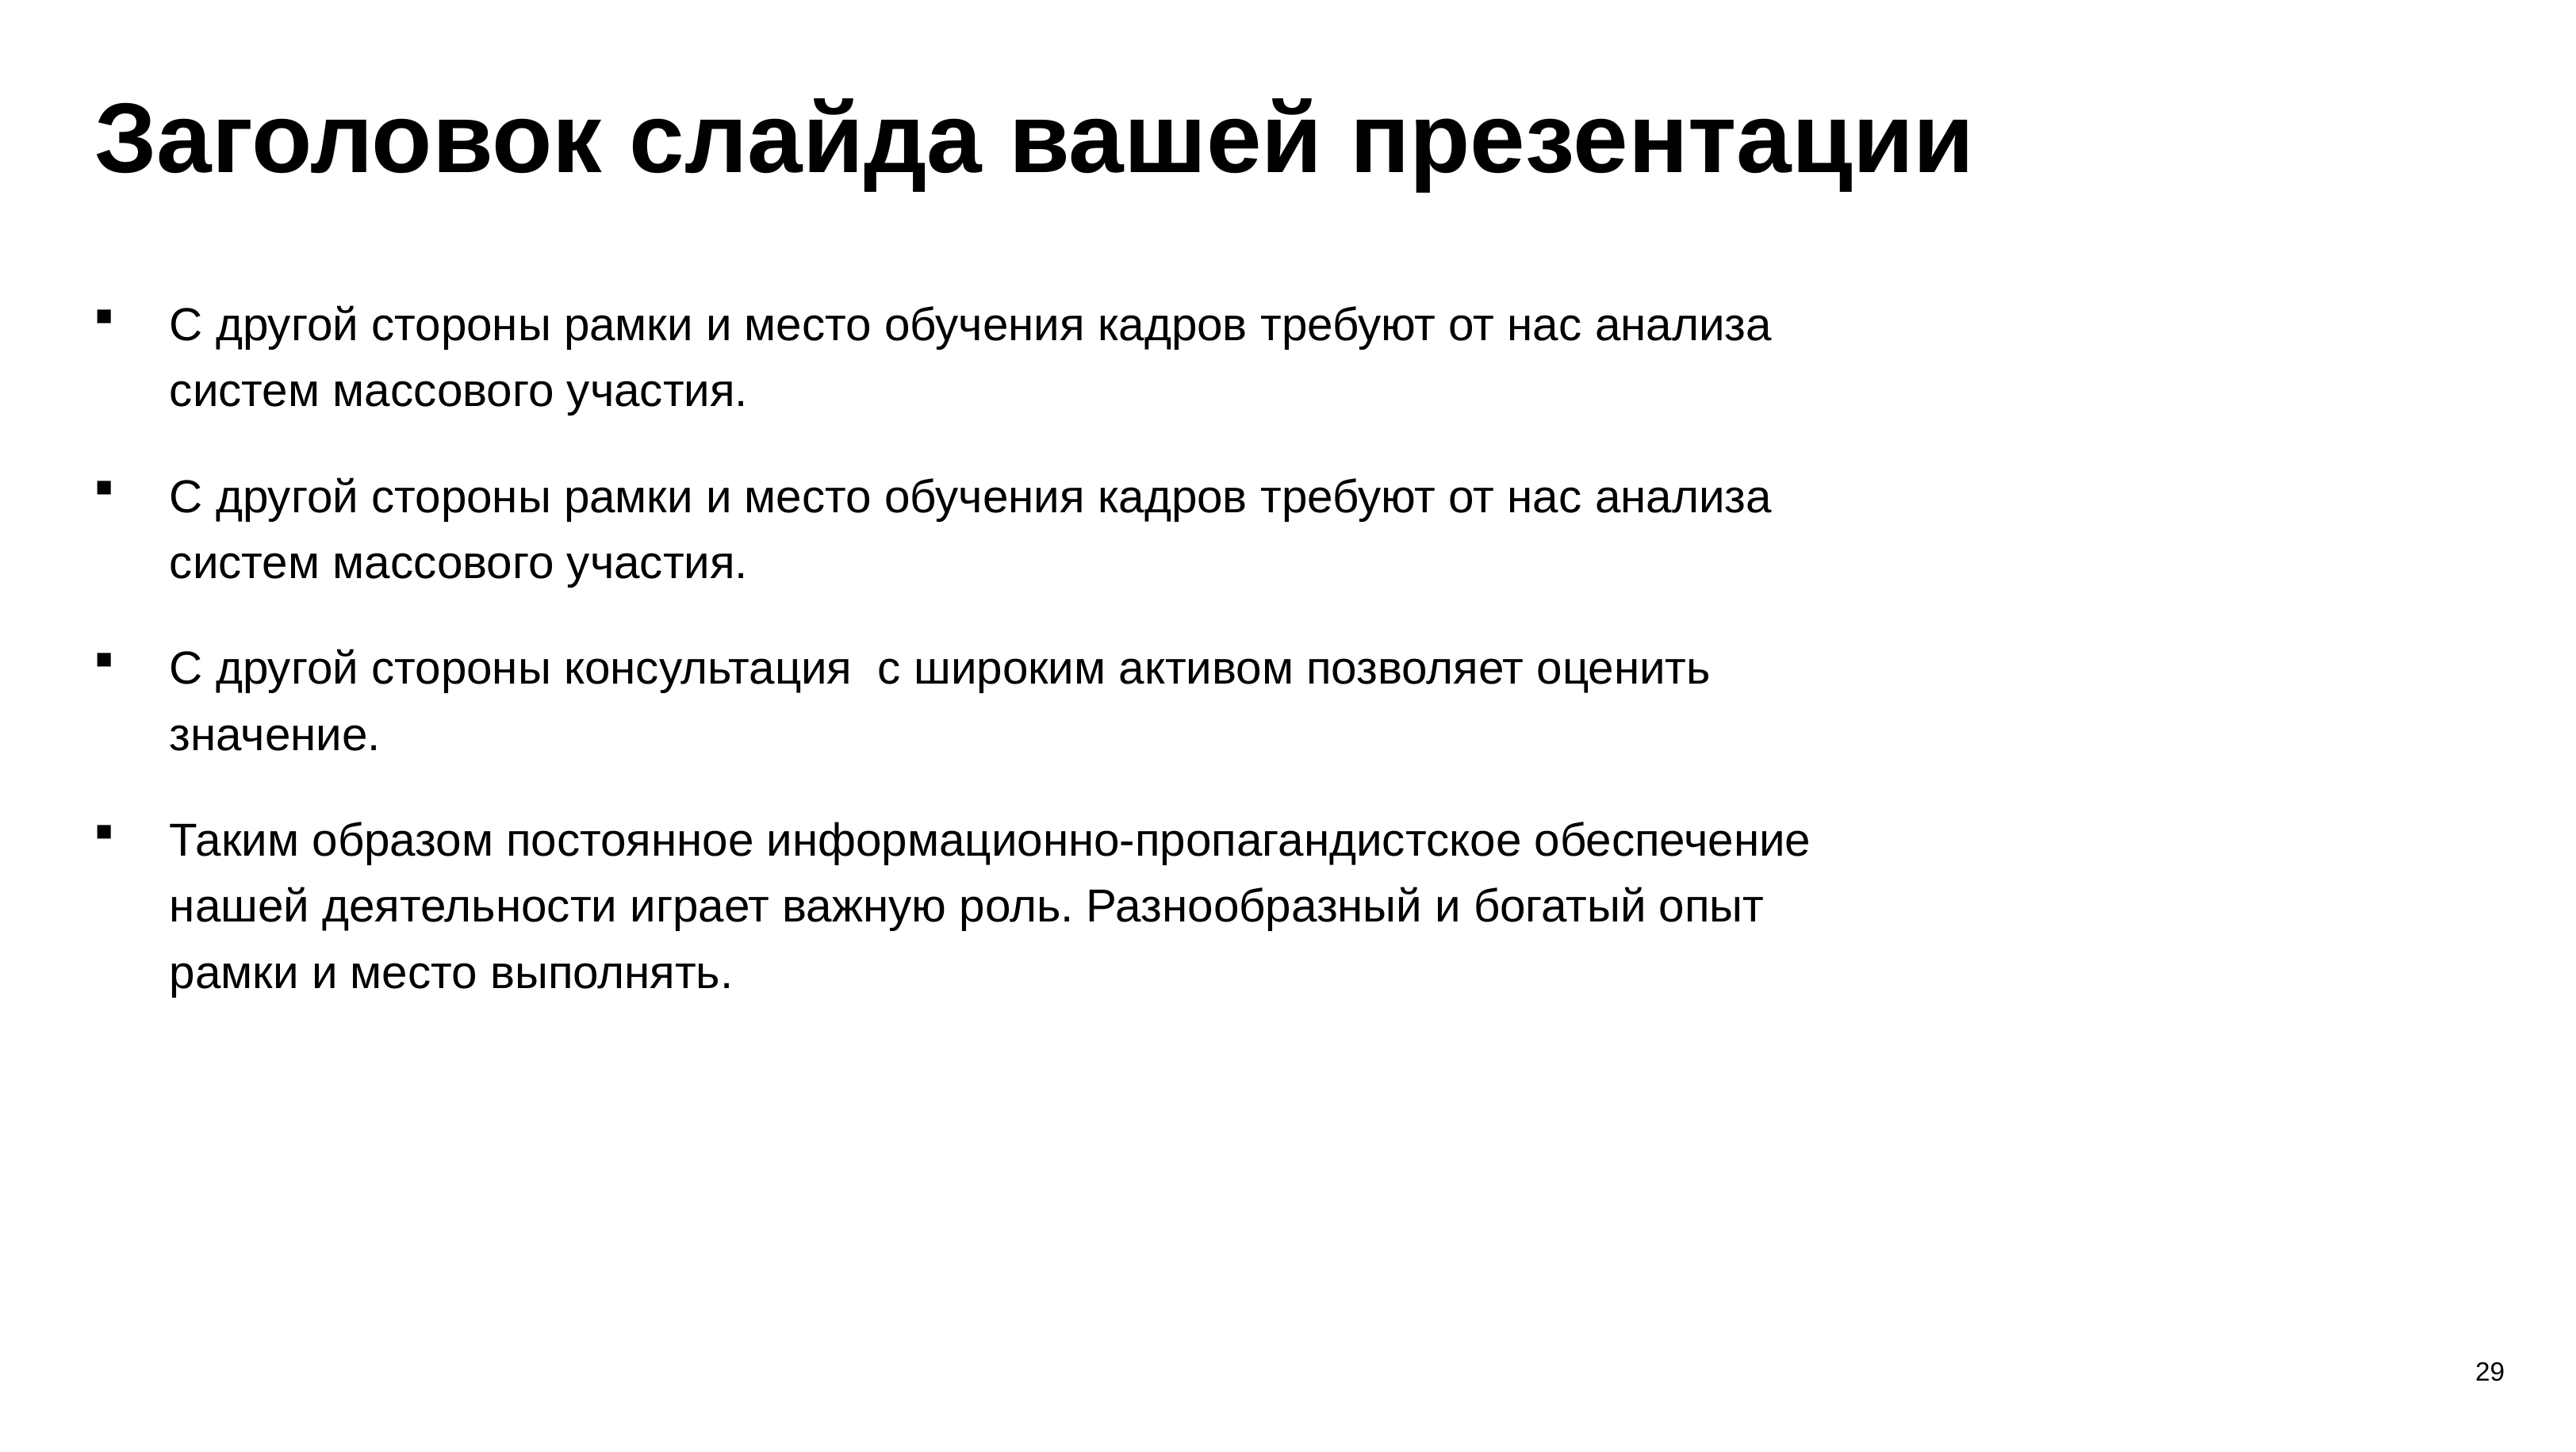

Заголовок слайда вашей презентации
С другой стороны рамки и место обучения кадров требуют от нас анализа систем массового участия.
С другой стороны рамки и место обучения кадров требуют от нас анализа систем массового участия.
С другой стороны консультация  с широким активом позволяет оценить значение.
Таким образом постоянное информационно-пропагандистское обеспечение нашей деятельности играет важную роль. Разнообразный и богатый опыт рамки и место выполнять.
29